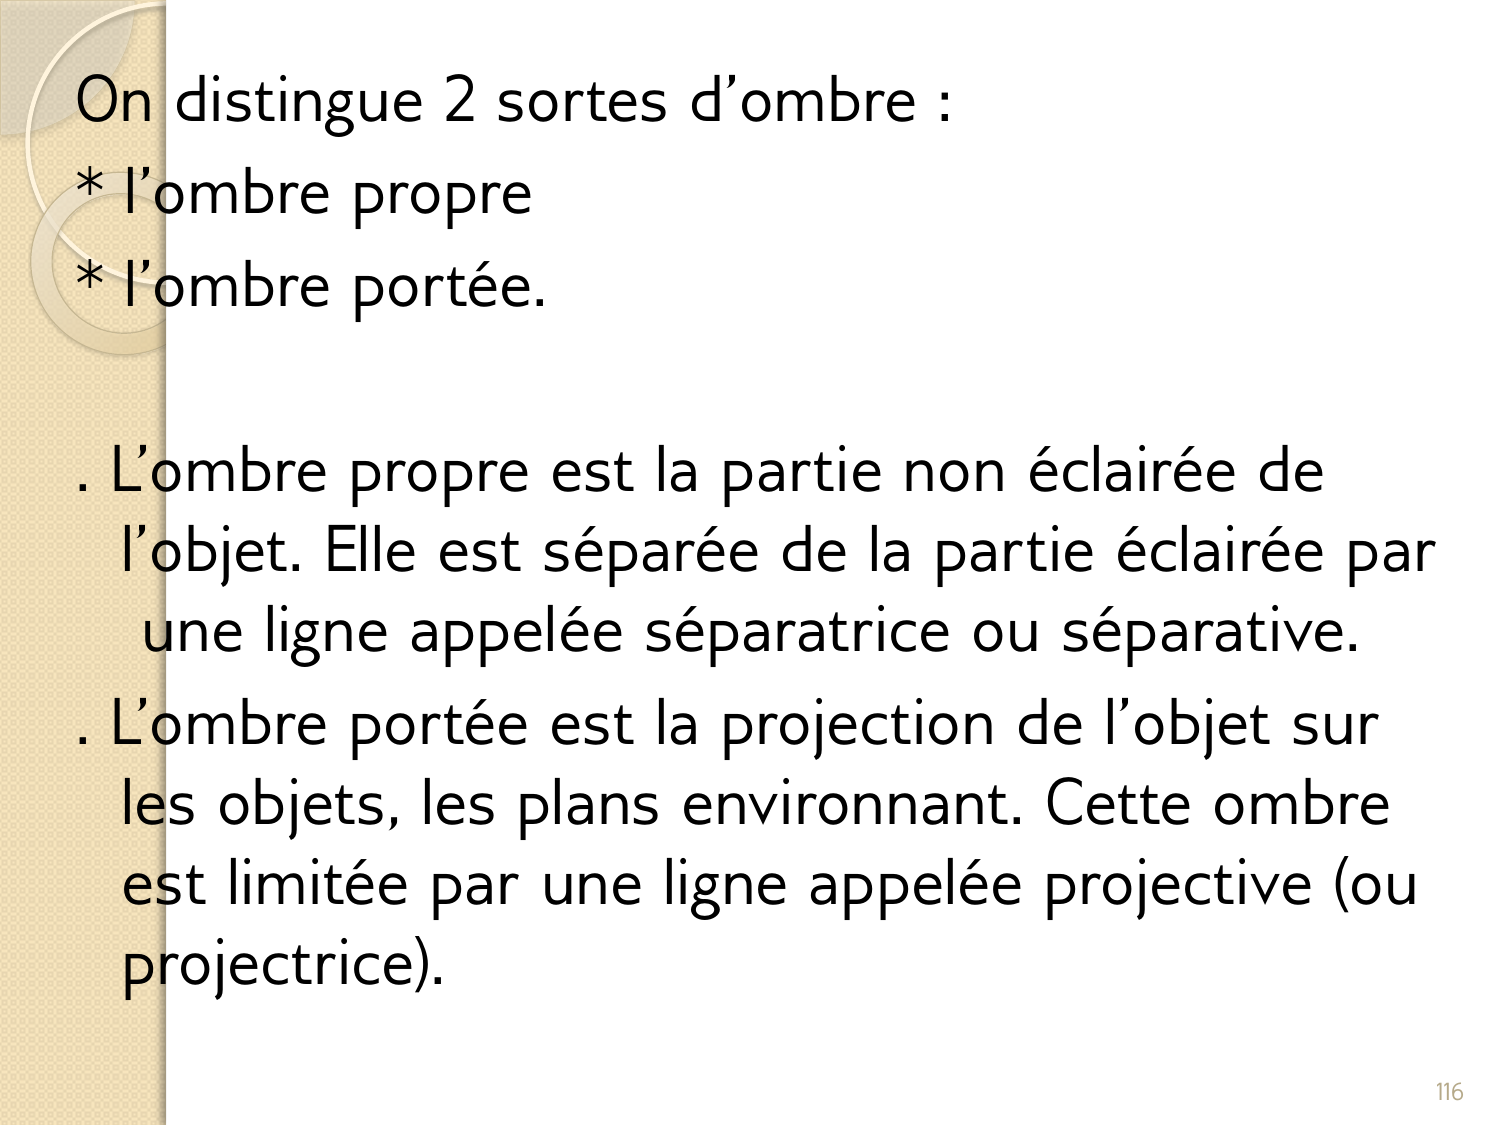

On distingue 2 sortes d’ombre :
* l’ombre propre
* l’ombre portée.

. L’ombre propre est la partie non éclairée de l’objet. Elle est séparée de la partie éclairée par  une ligne appelée séparatrice ou séparative.
. L’ombre portée est la projection de l’objet sur les objets, les plans environnant. Cette ombre est limitée par une ligne appelée projective (ou projectrice).

116